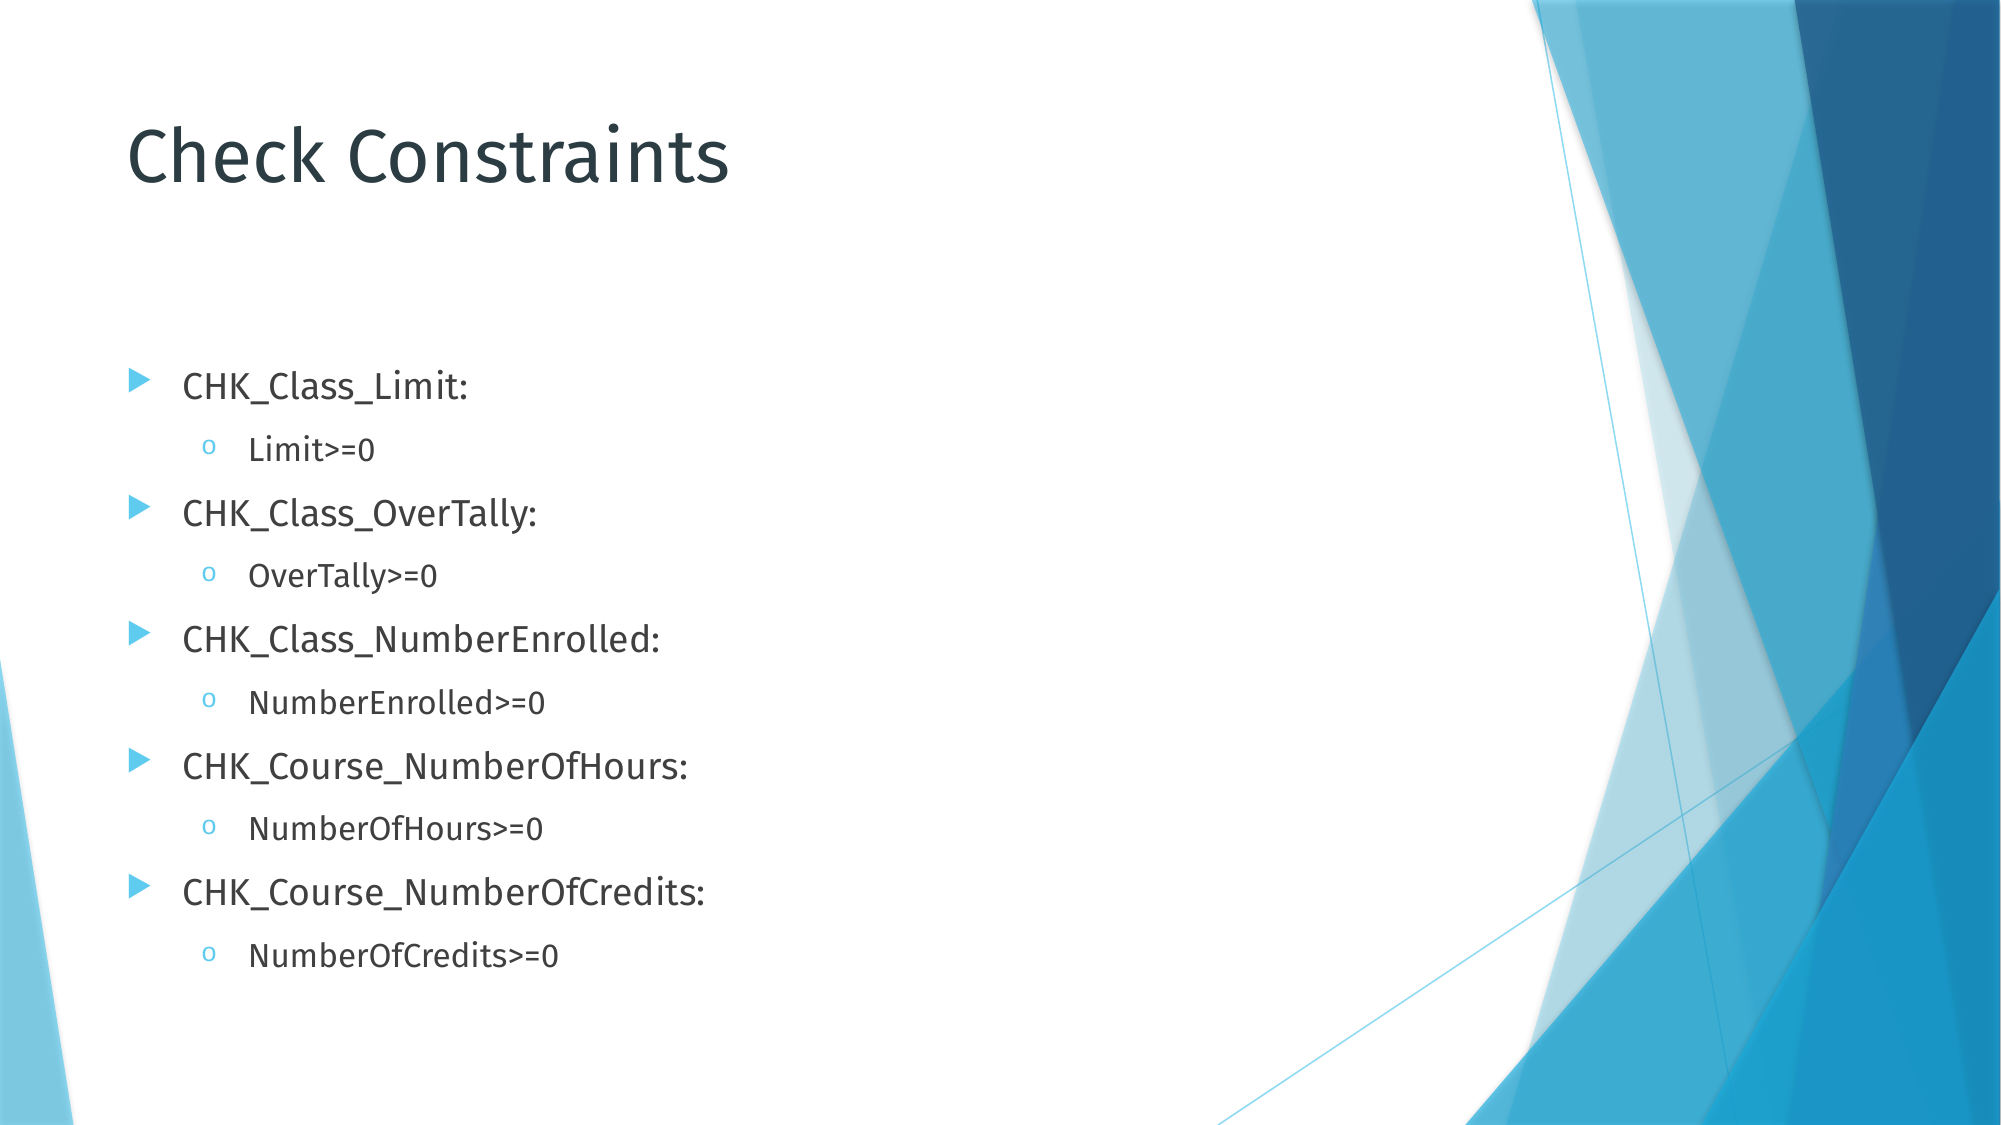

# Check Constraints
CHK_Class_Limit:
Limit>=0
CHK_Class_OverTally:
OverTally>=0
CHK_Class_NumberEnrolled:
NumberEnrolled>=0
CHK_Course_NumberOfHours:
NumberOfHours>=0
CHK_Course_NumberOfCredits:
NumberOfCredits>=0